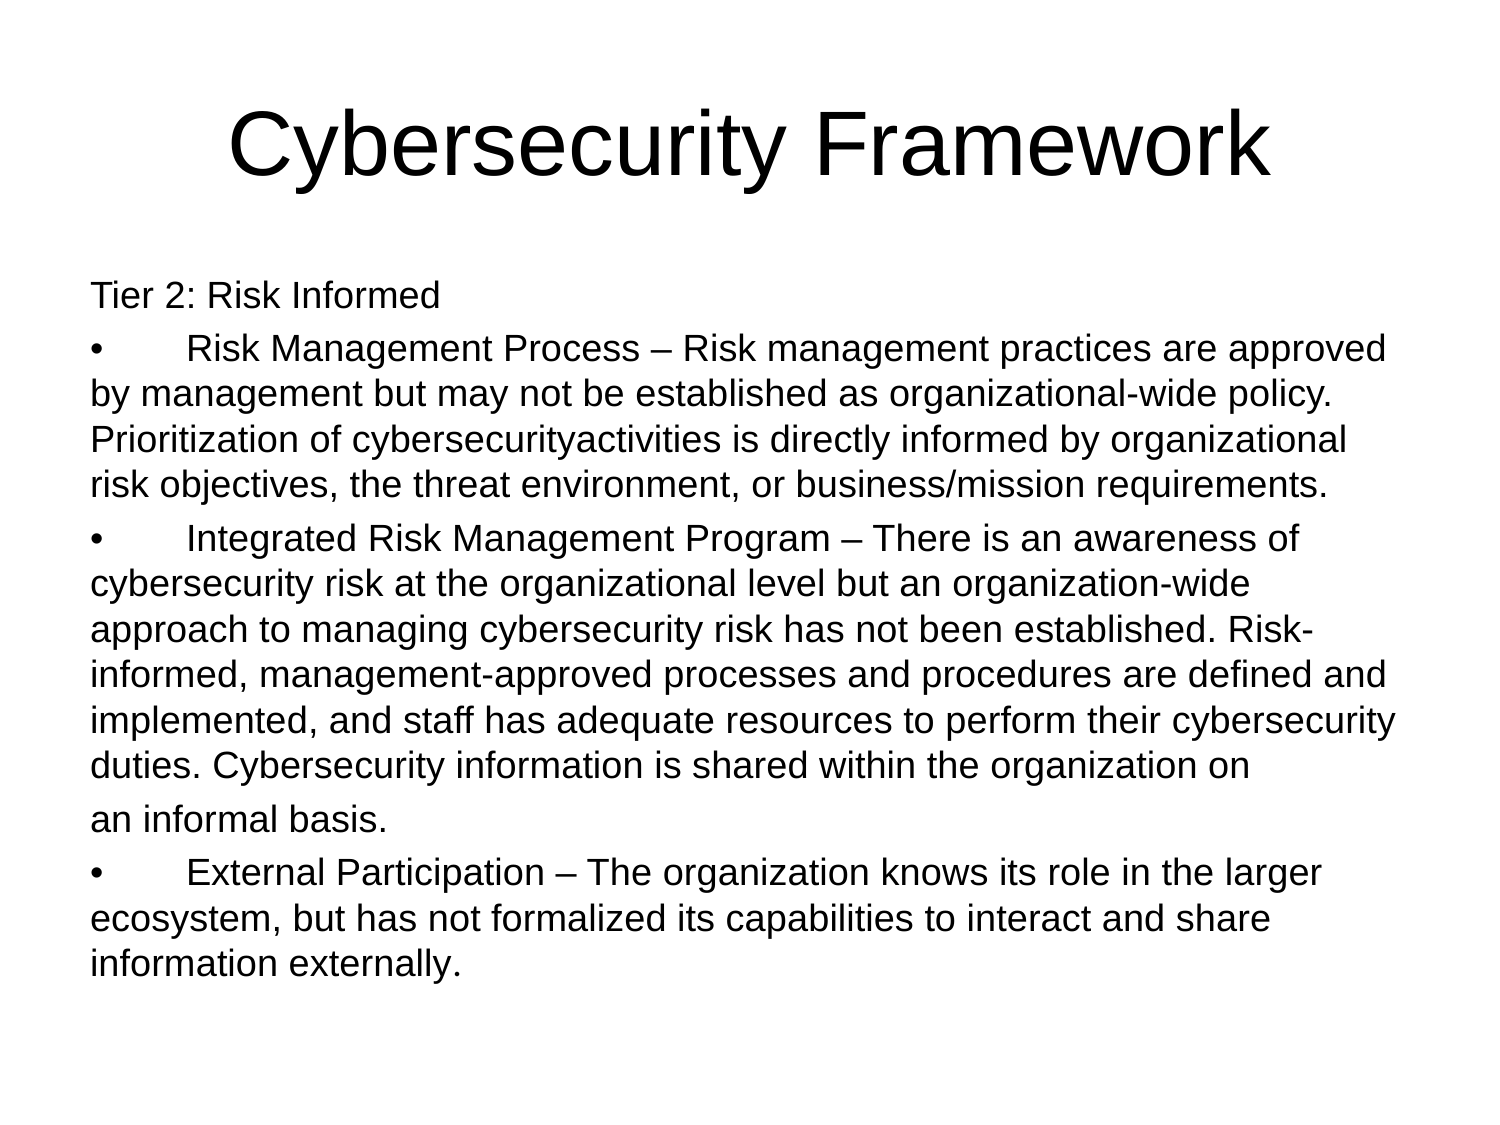

# Cybersecurity Framework
Tier 2: Risk Informed
•	 Risk Management Process – Risk management practices are approved by management but may not be established as organizational-wide policy. Prioritization of cybersecurityactivities is directly informed by organizational risk objectives, the threat environment, or business/mission requirements.
•	 Integrated Risk Management Program – There is an awareness of cybersecurity risk at the organizational level but an organization-wide approach to managing cybersecurity risk has not been established. Risk-informed, management-approved processes and procedures are defined and implemented, and staff has adequate resources to perform their cybersecurity duties. Cybersecurity information is shared within the organization on
an informal basis.
•	 External Participation – The organization knows its role in the larger ecosystem, but has not formalized its capabilities to interact and share information externally.